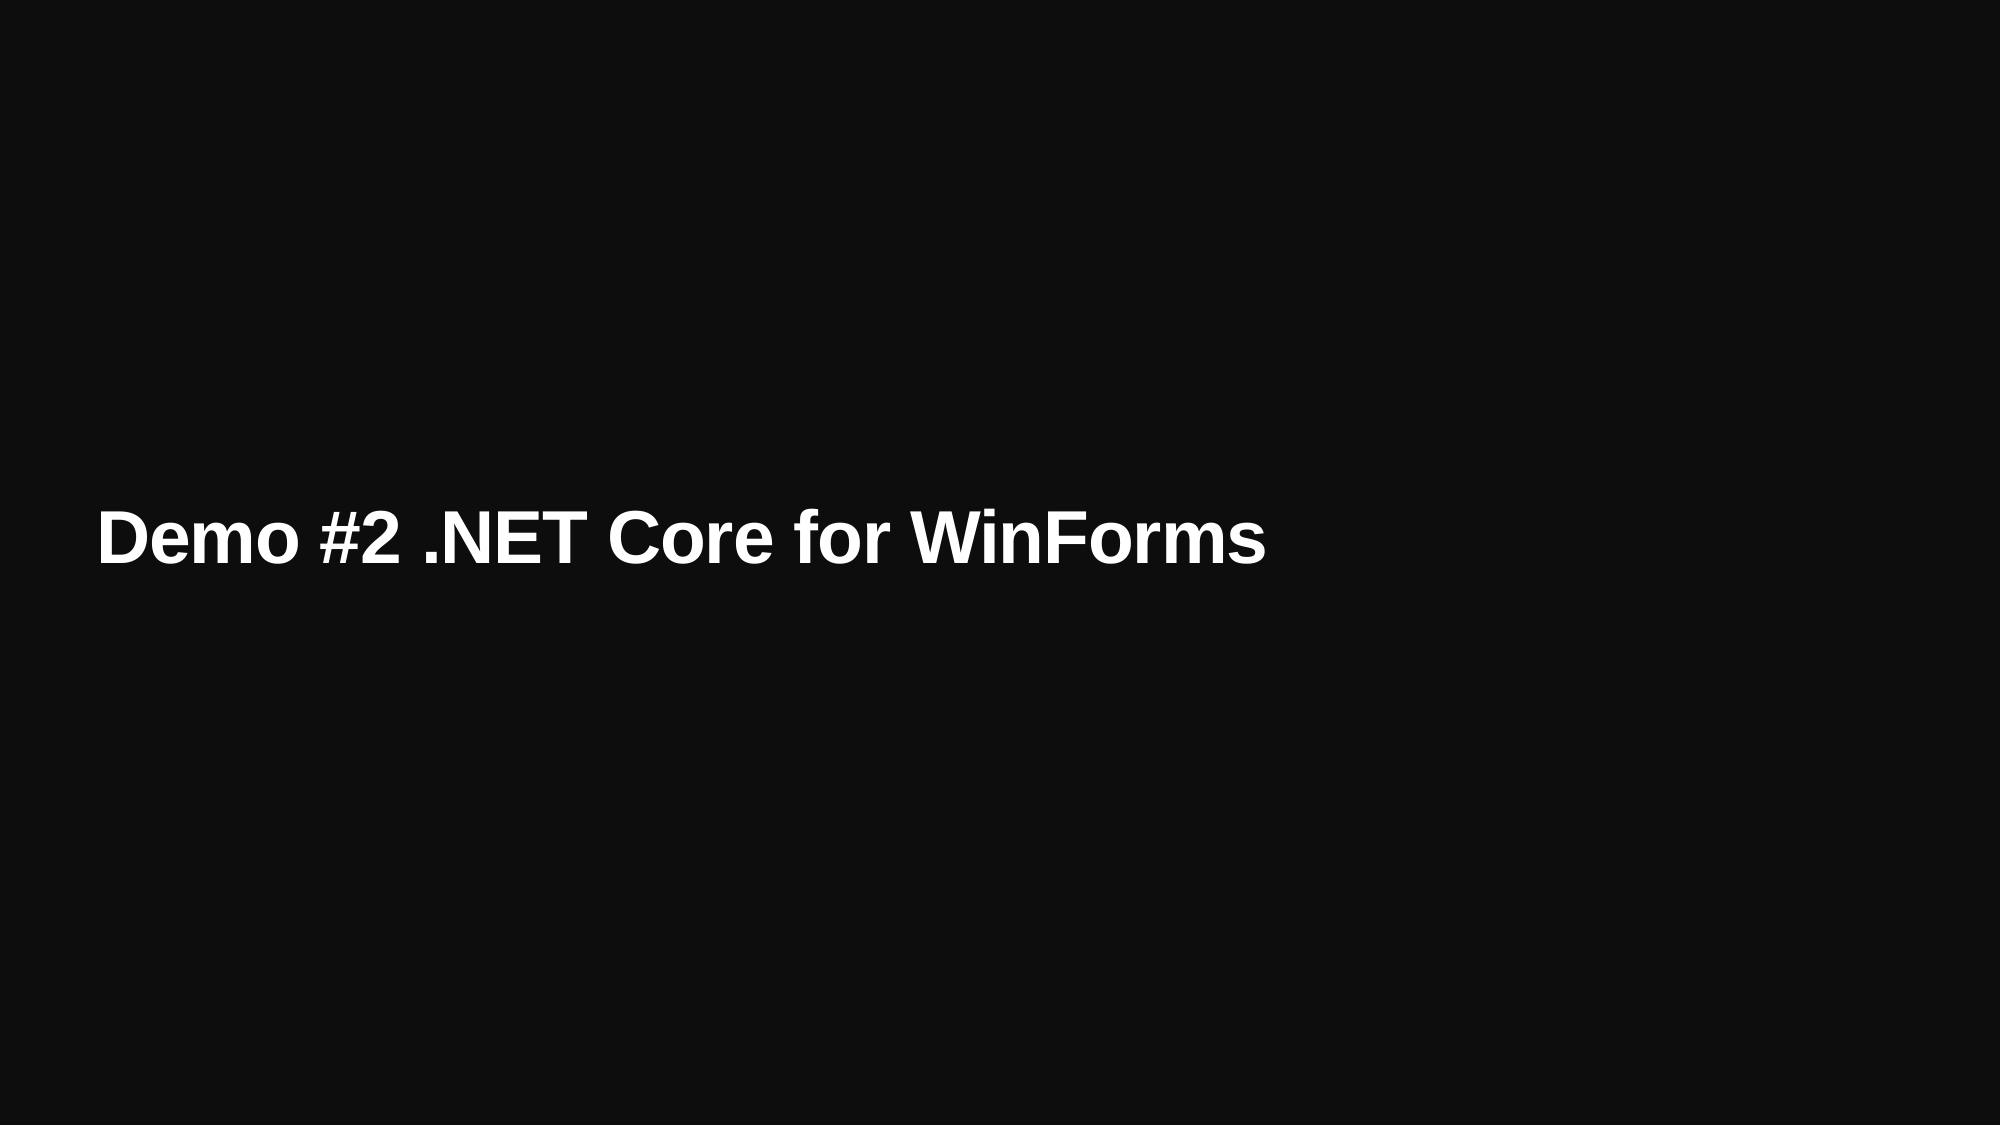

# Demo #2 .NET Core for WinForms